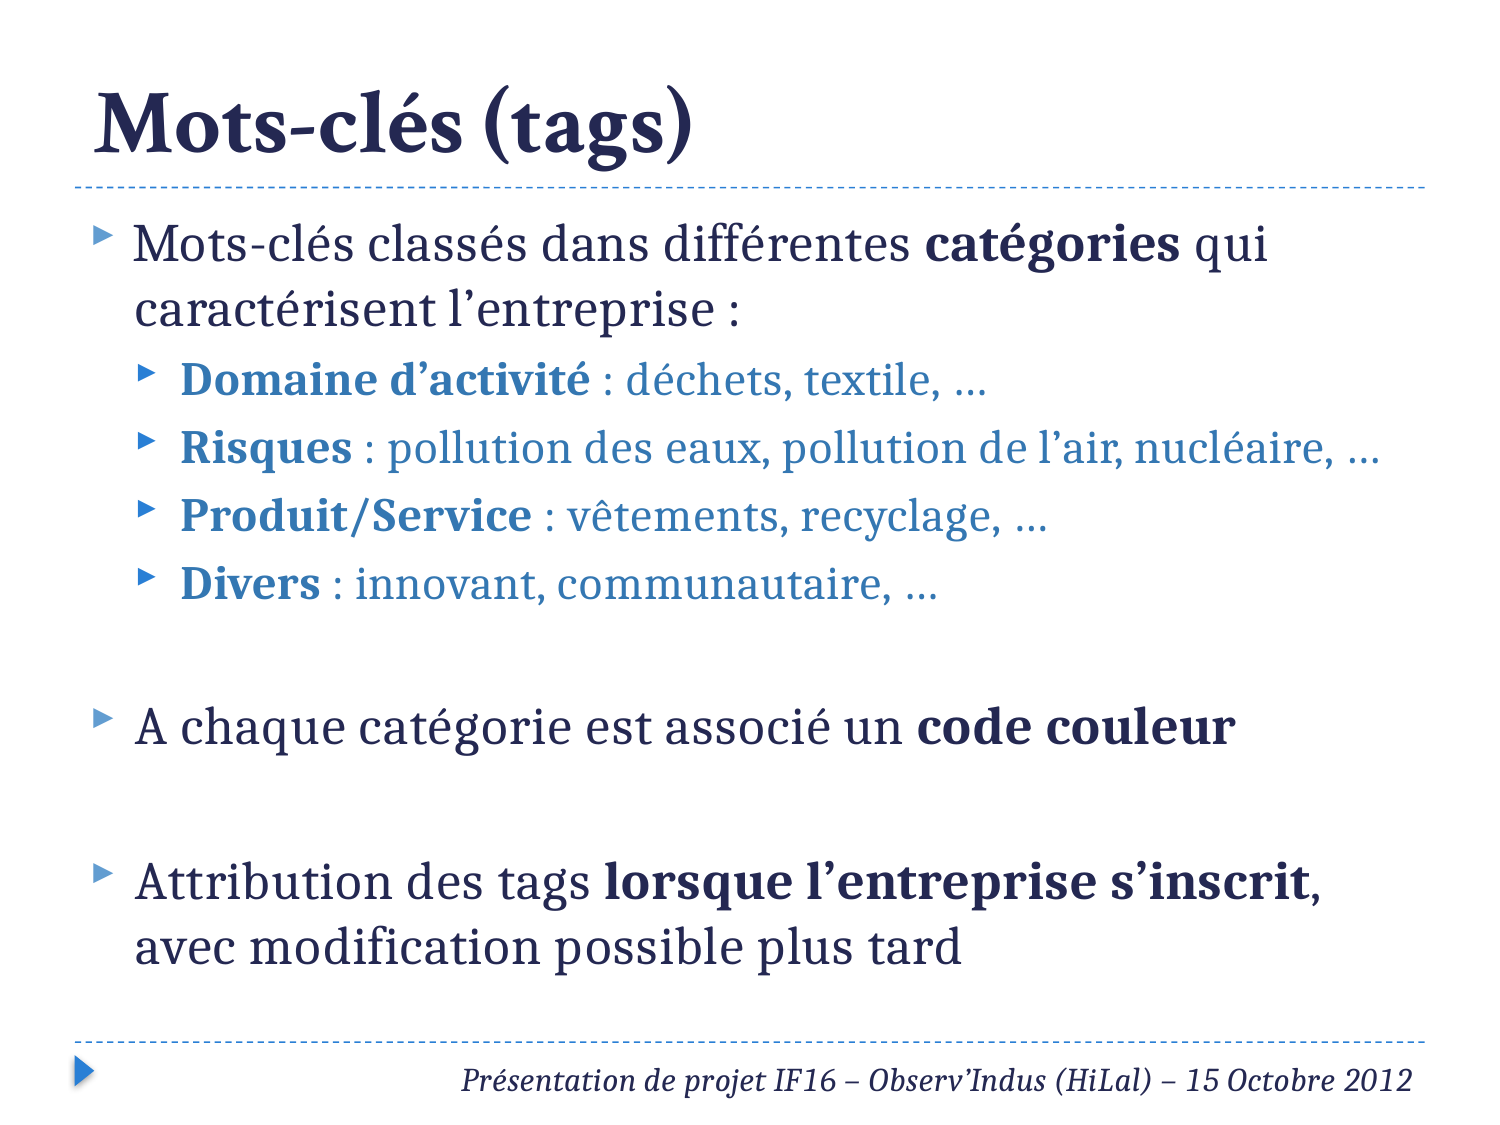

# Mots-clés (tags)
Mots-clés classés dans différentes catégories qui caractérisent l’entreprise :
Domaine d’activité : déchets, textile, …
Risques : pollution des eaux, pollution de l’air, nucléaire, …
Produit/Service : vêtements, recyclage, …
Divers : innovant, communautaire, …

A chaque catégorie est associé un code couleur

Attribution des tags lorsque l’entreprise s’inscrit, avec modification possible plus tard
Présentation de projet IF16 – Observ’Indus (HiLal) – 15 Octobre 2012